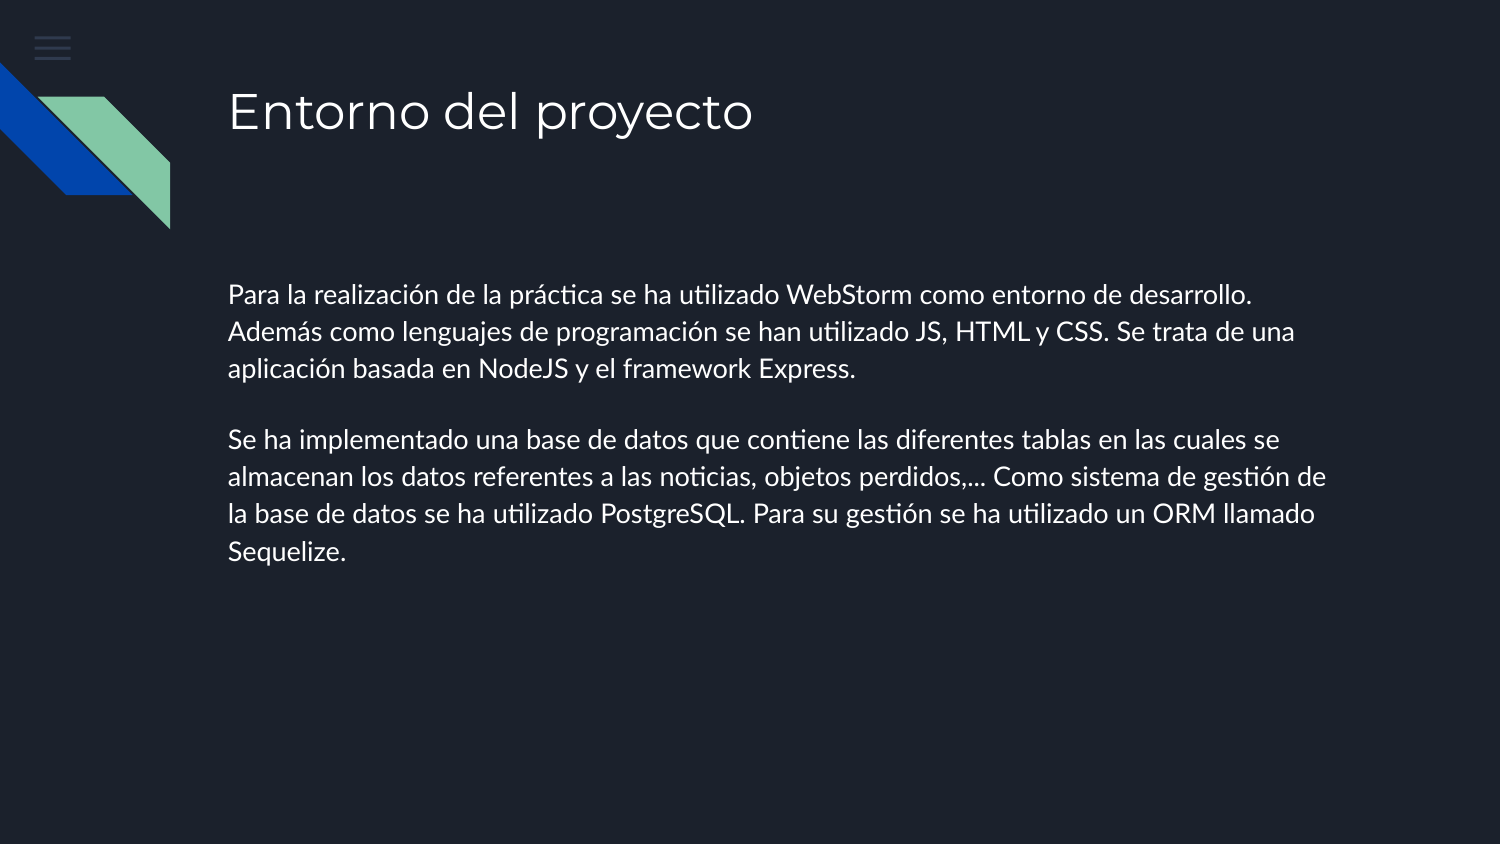

# Entorno del proyecto
Para la realización de la práctica se ha utilizado WebStorm como entorno de desarrollo. Además como lenguajes de programación se han utilizado JS, HTML y CSS. Se trata de una aplicación basada en NodeJS y el framework Express.
Se ha implementado una base de datos que contiene las diferentes tablas en las cuales se almacenan los datos referentes a las noticias, objetos perdidos,... Como sistema de gestión de la base de datos se ha utilizado PostgreSQL. Para su gestión se ha utilizado un ORM llamado Sequelize.